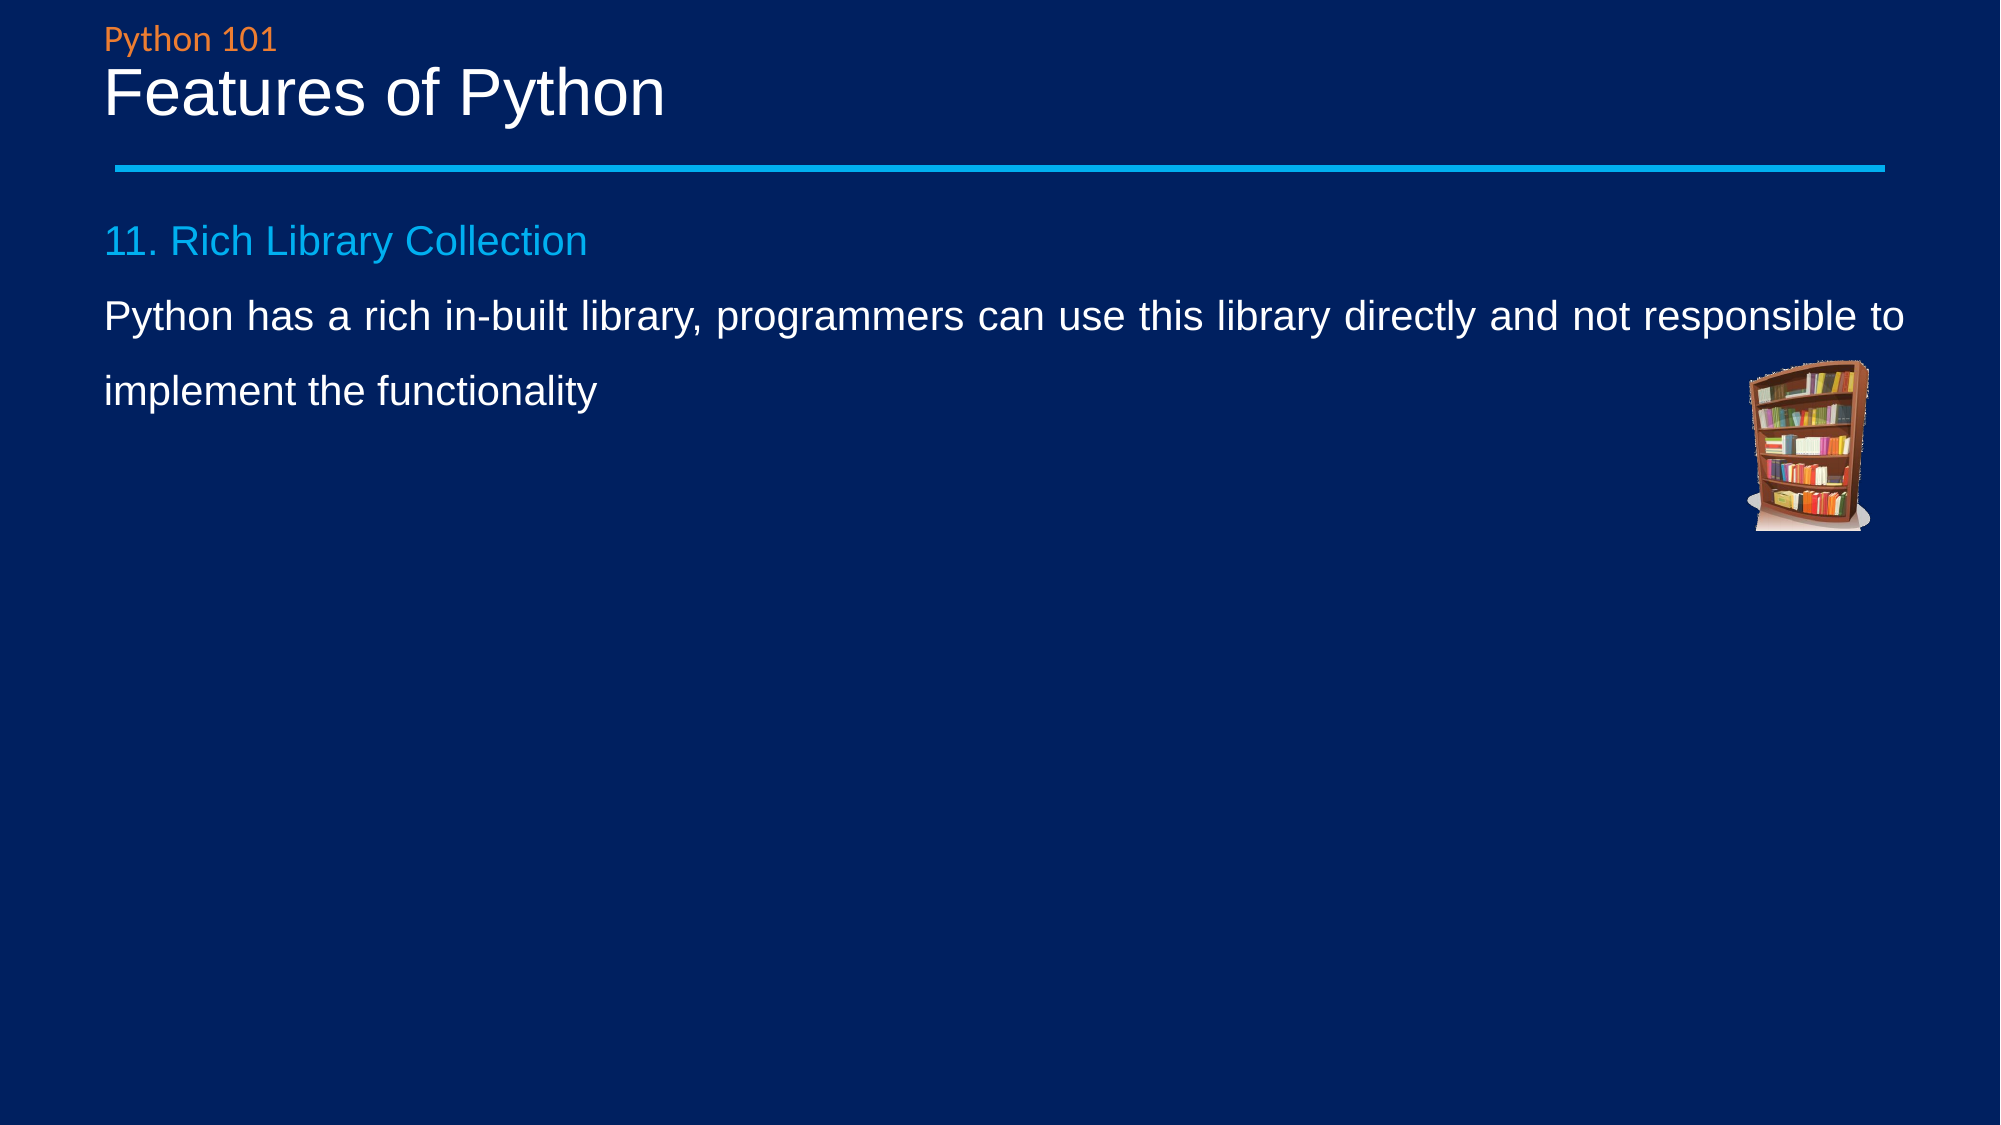

Python 101
# Features of Python

11. Rich Library Collection
Python has a rich in-built library, programmers can use this library directly and not responsible to implement the functionality